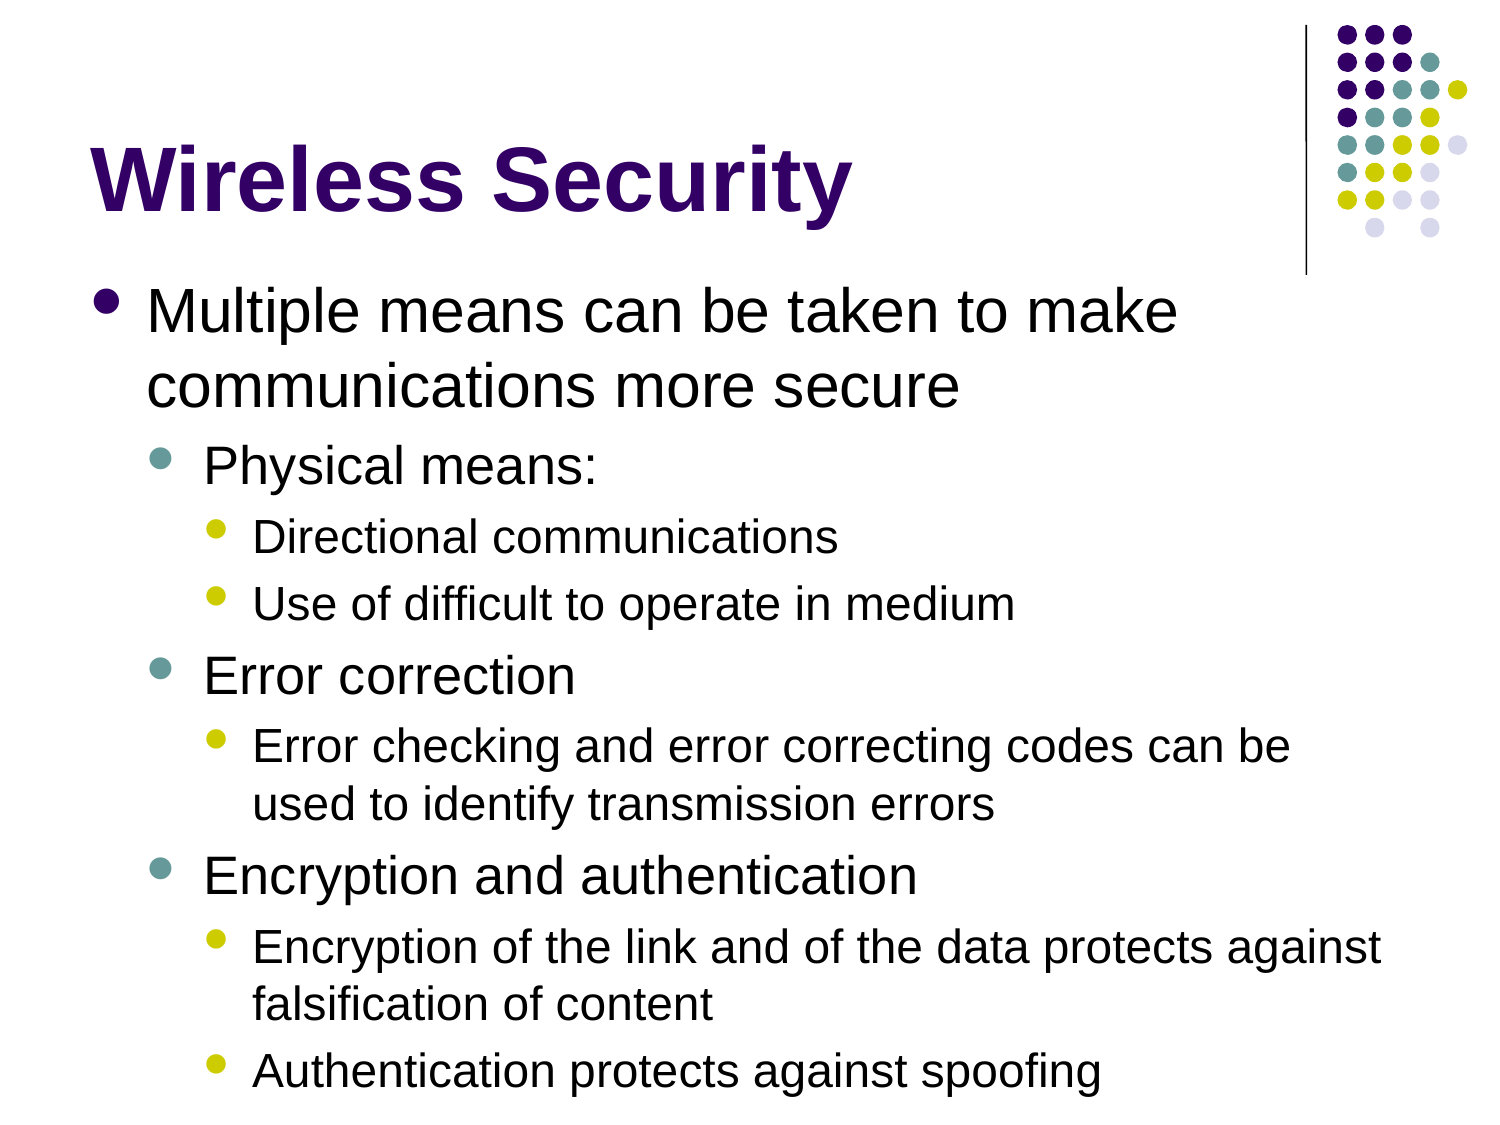

# Wireless Security
Multiple means can be taken to make communications more secure
Physical means:
Directional communications
Use of difficult to operate in medium
Error correction
Error checking and error correcting codes can be used to identify transmission errors
Encryption and authentication
Encryption of the link and of the data protects against falsification of content
Authentication protects against spoofing